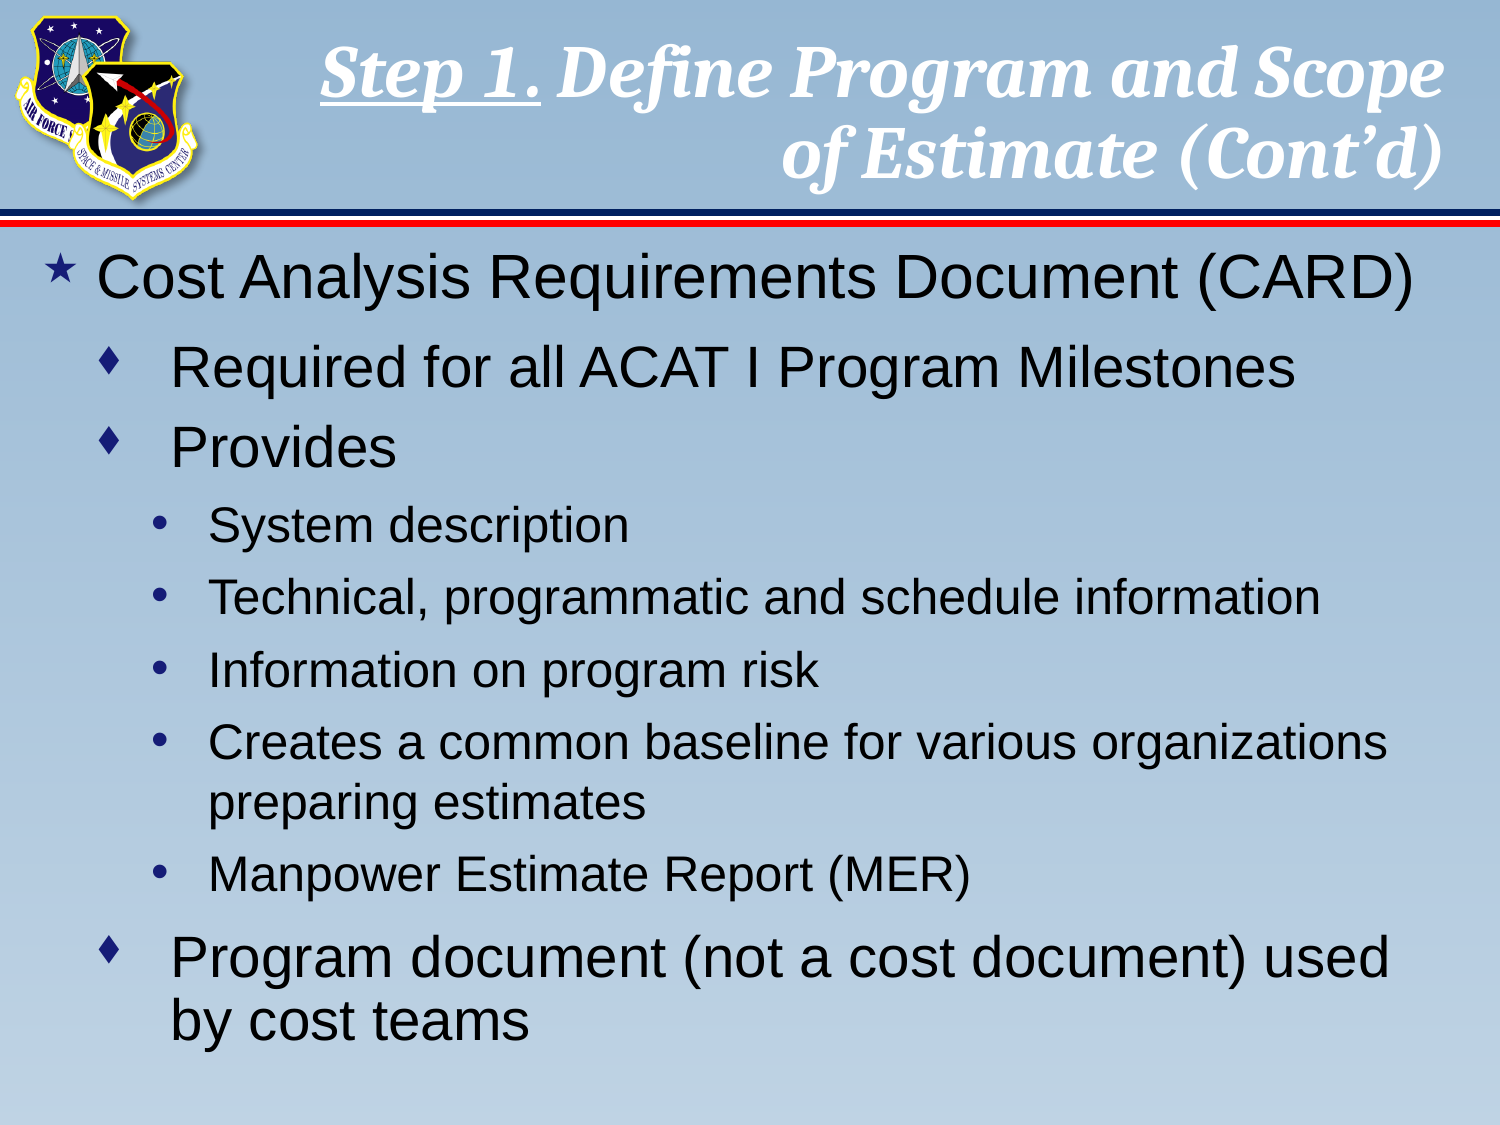

# Step 1. Define Program and Scope of Estimate (Cont’d)
Cost Analysis Requirements Document (CARD)
Required for all ACAT I Program Milestones
Provides
System description
Technical, programmatic and schedule information
Information on program risk
Creates a common baseline for various organizations preparing estimates
Manpower Estimate Report (MER)
Program document (not a cost document) used by cost teams